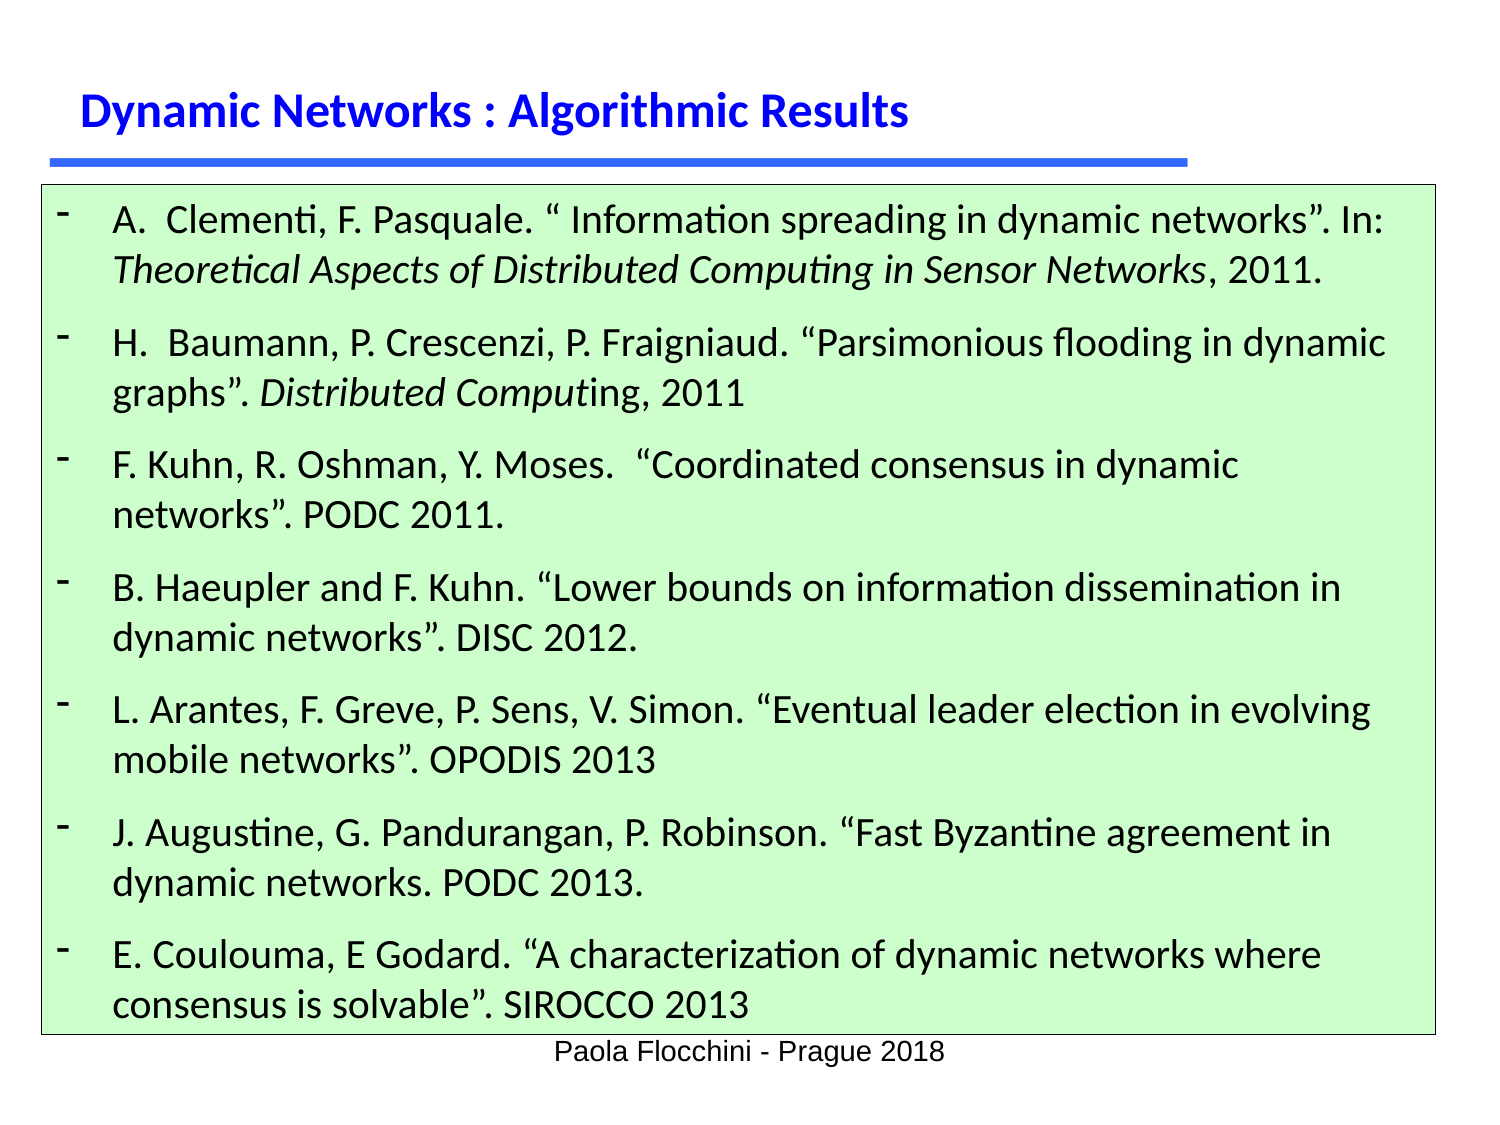

Dynamic Networks : Algorithmic Results

A.  Clementi, F. Pasquale. “ Information spreading in dynamic networks”. In: Theoretical Aspects of Distributed Computing in Sensor Networks, 2011.

H.  Baumann, P. Crescenzi, P. Fraigniaud. “Parsimonious flooding in dynamic graphs”. Distributed Computing, 2011

F. Kuhn, R. Oshman, Y. Moses.  “Coordinated consensus in dynamic networks”. PODC 2011.

B. Haeupler and F. Kuhn. “Lower bounds on information dissemination in dynamic networks”. DISC 2012.

L. Arantes, F. Greve, P. Sens, V. Simon. “Eventual leader election in evolving mobile networks”. OPODIS 2013

J. Augustine, G. Pandurangan, P. Robinson. “Fast Byzantine agreement in dynamic networks. PODC 2013.

E. Coulouma, E Godard. “A characterization of dynamic networks where consensus is solvable”. SIROCCO 2013
Paola Flocchini - Prague 2018